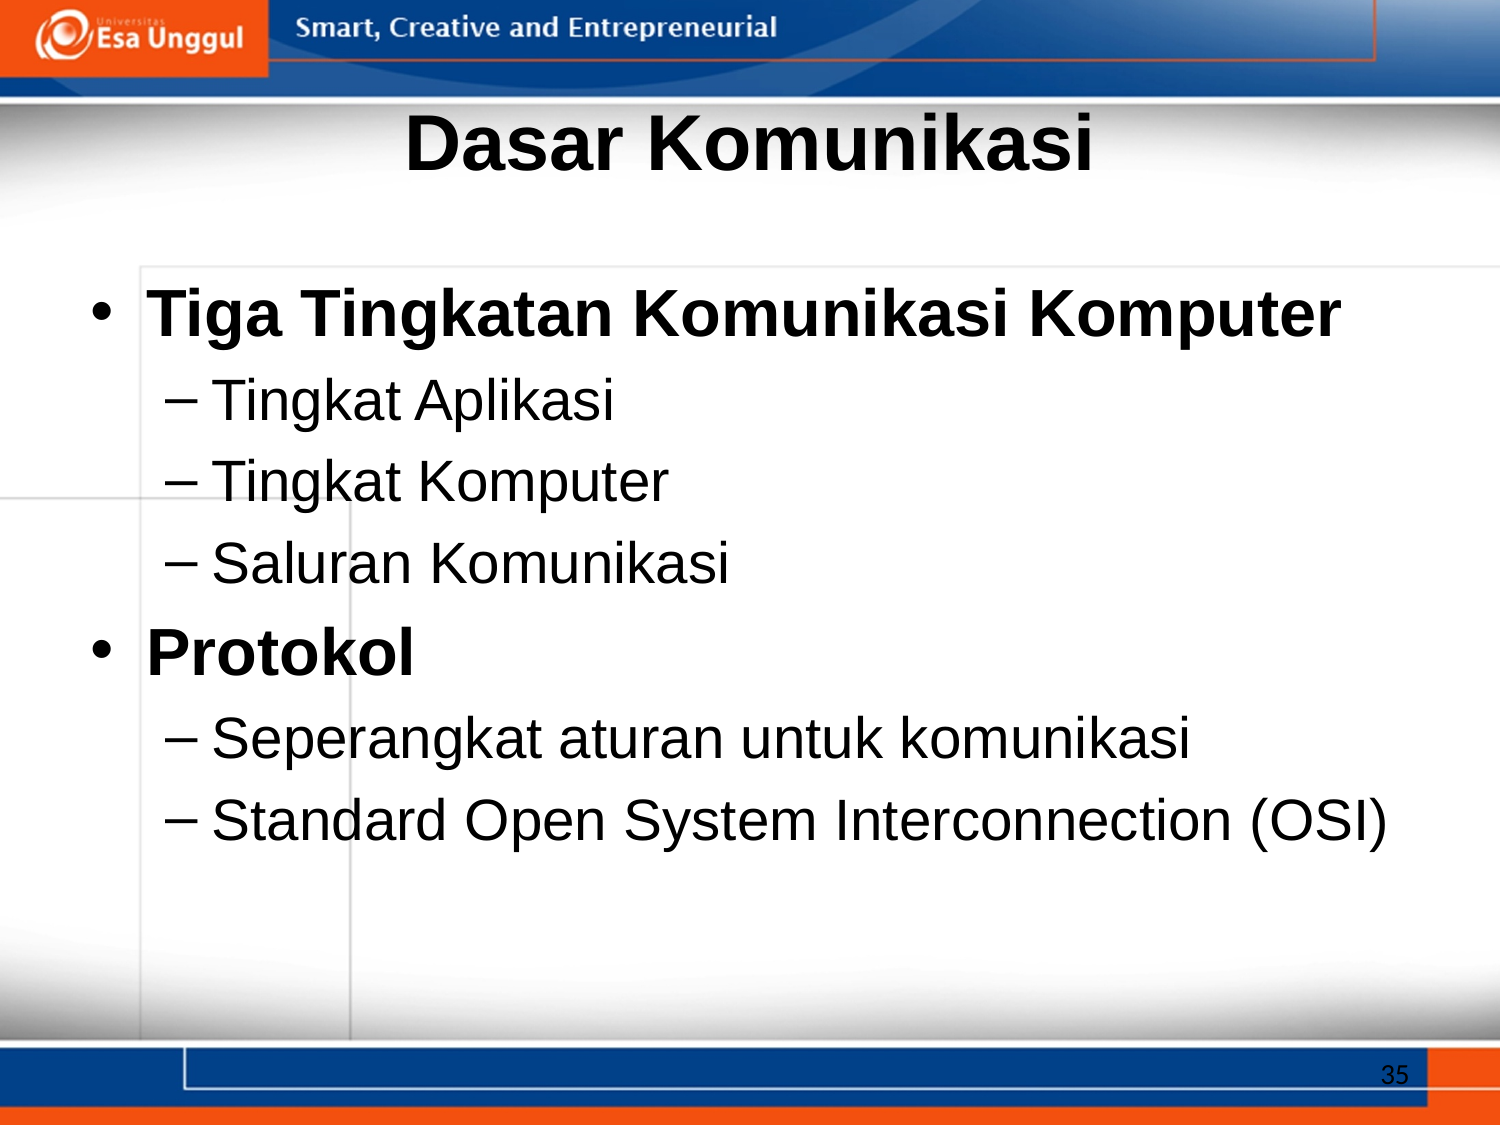

# Dasar Komunikasi
Tiga Tingkatan Komunikasi Komputer
Tingkat Aplikasi
Tingkat Komputer
Saluran Komunikasi
Protokol
Seperangkat aturan untuk komunikasi
Standard Open System Interconnection (OSI)
35